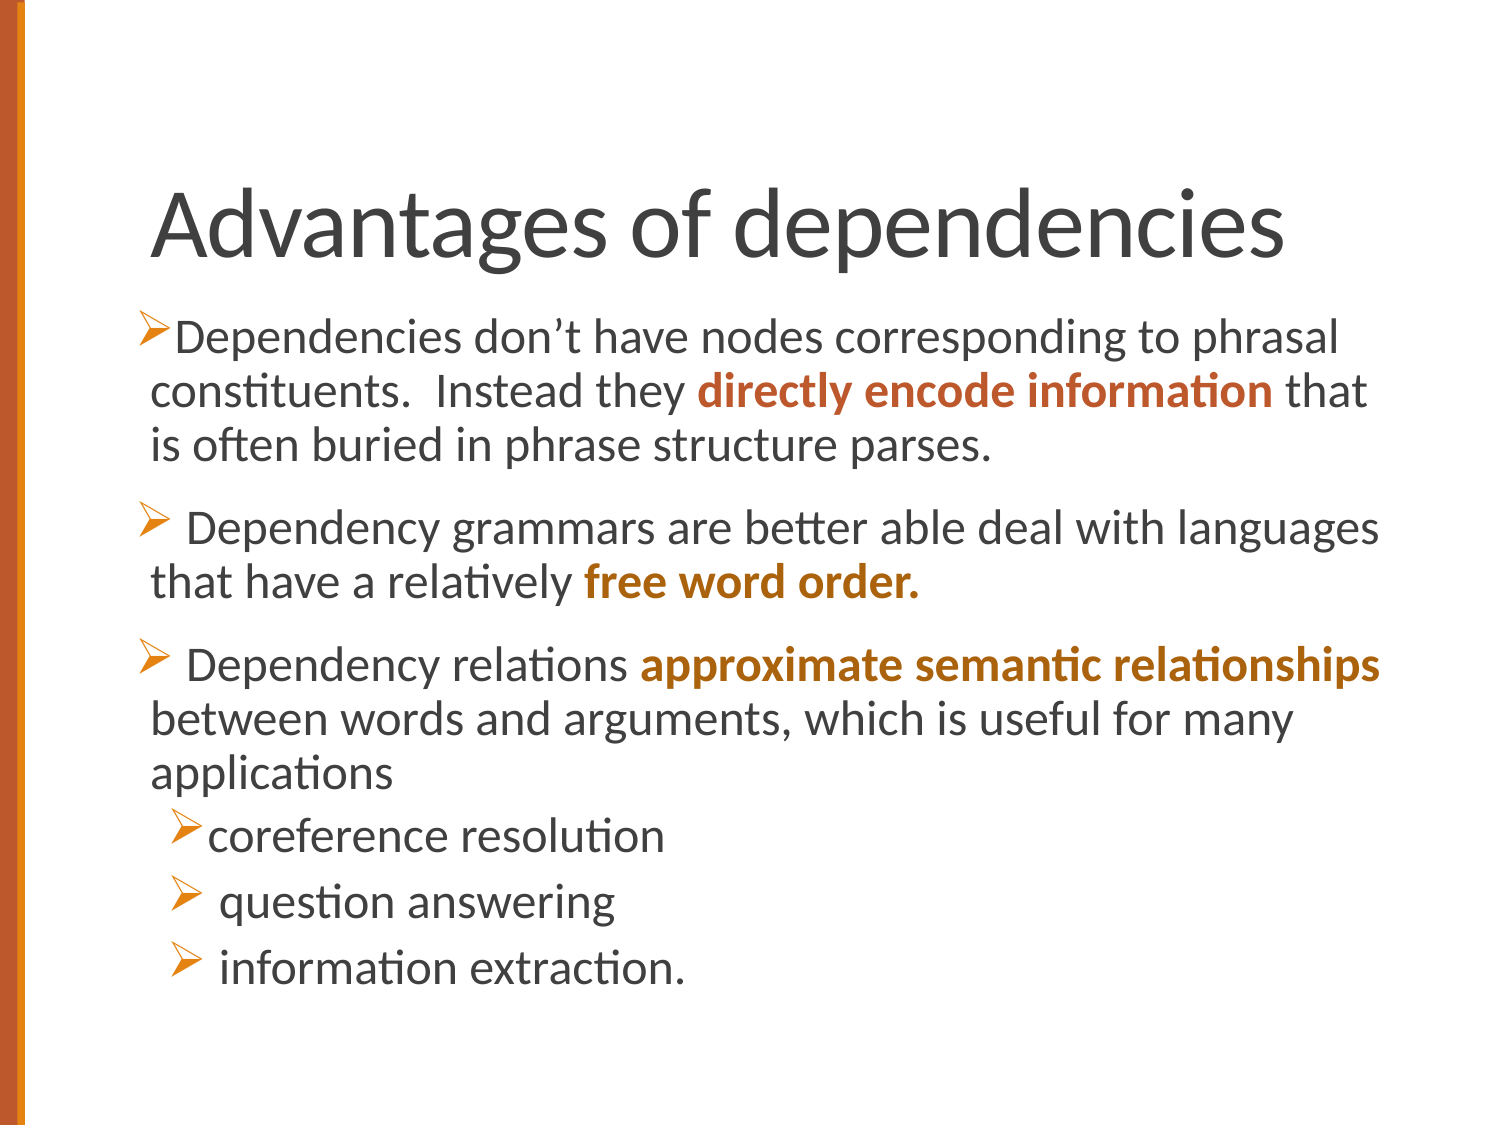

# Advantages of dependencies
Dependencies don’t have nodes corresponding to phrasal constituents.  Instead they directly encode information that is often buried in phrase structure parses.
 Dependency grammars are better able deal with languages that have a relatively free word order.
 Dependency relations approximate semantic relationships between words and arguments, which is useful for many applications
coreference resolution
 question answering
 information extraction.